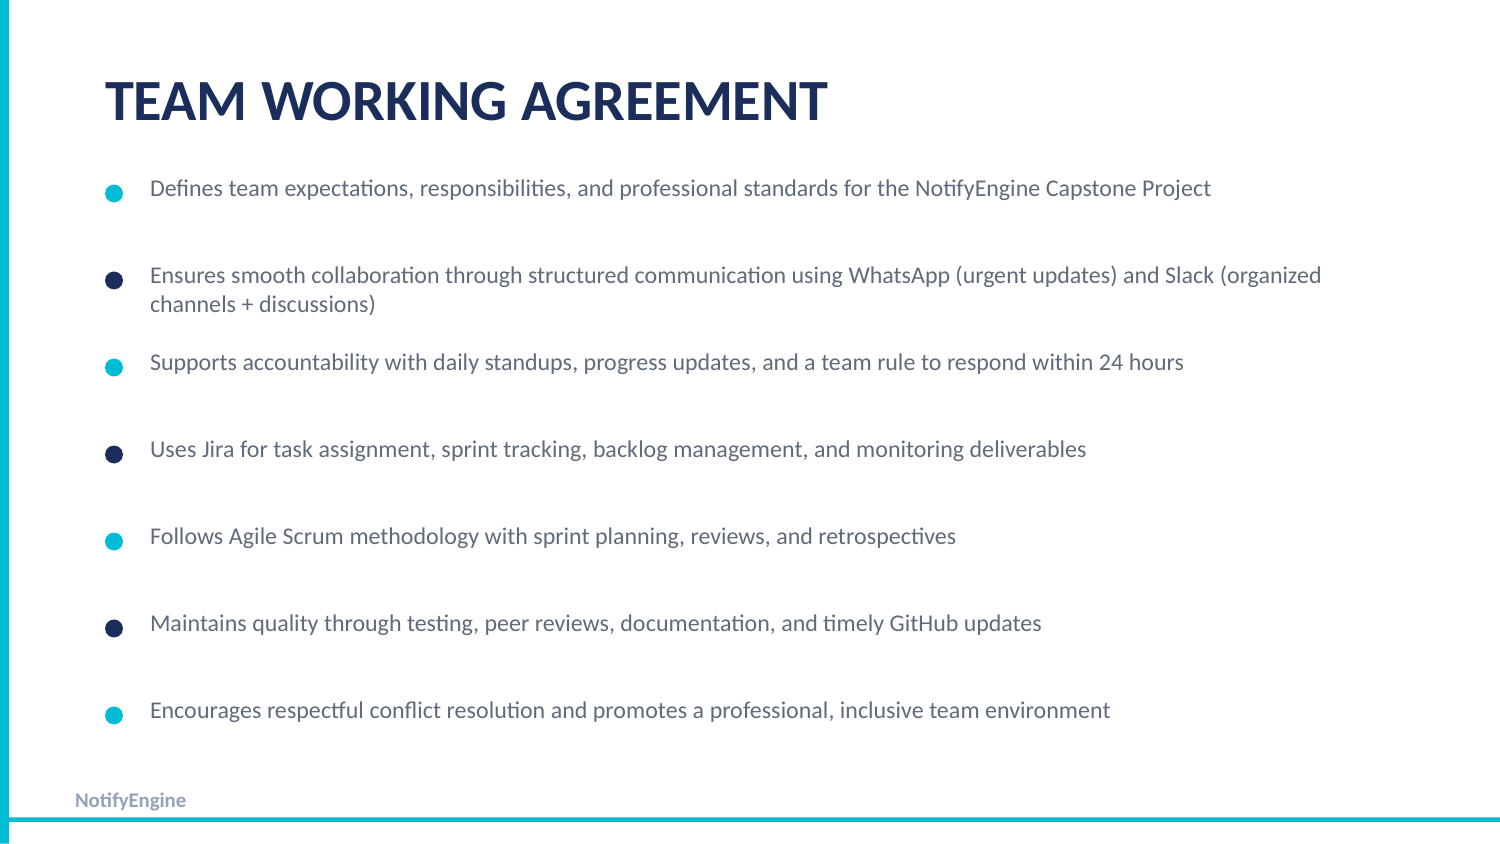

TEAM WORKING AGREEMENT
Defines team expectations, responsibilities, and professional standards for the NotifyEngine Capstone Project

Ensures smooth collaboration through structured communication using WhatsApp (urgent updates) and Slack (organized channels + discussions)

Supports accountability with daily standups, progress updates, and a team rule to respond within 24 hours

Uses Jira for task assignment, sprint tracking, backlog management, and monitoring deliverables

Follows Agile Scrum methodology with sprint planning, reviews, and retrospectives

Maintains quality through testing, peer reviews, documentation, and timely GitHub updates

Encourages respectful conflict resolution and promotes a professional, inclusive team environment

NotifyEngine